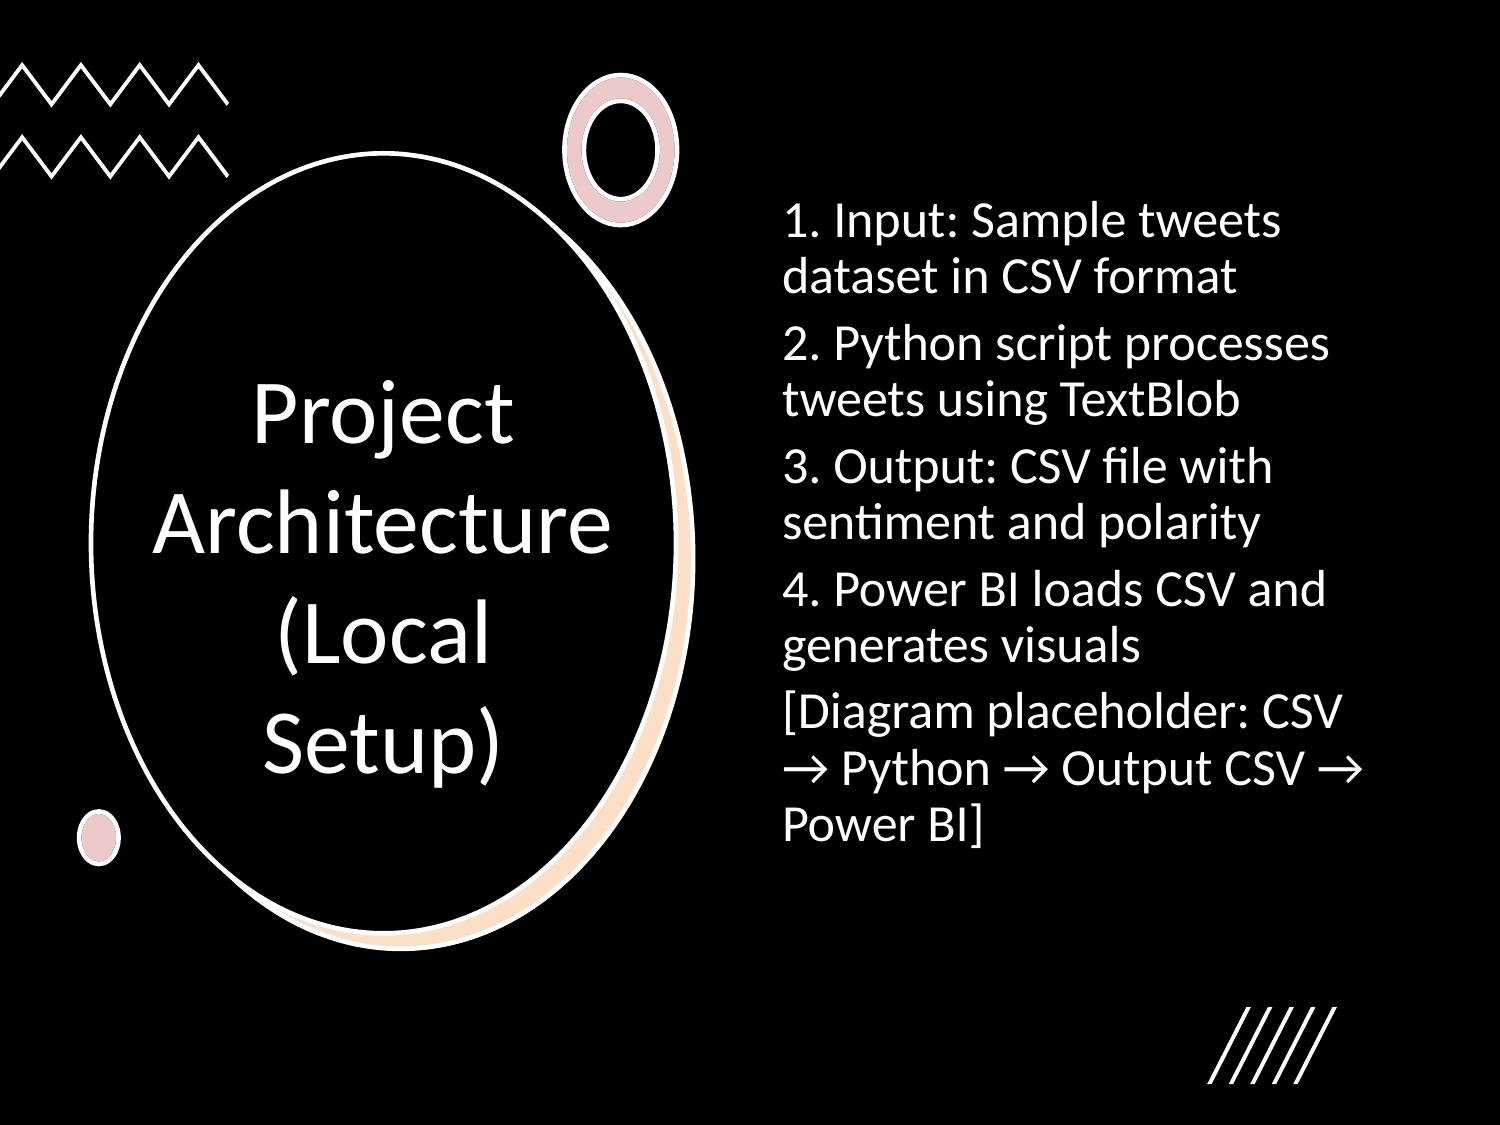

1. Input: Sample tweets dataset in CSV format
2. Python script processes tweets using TextBlob
3. Output: CSV file with sentiment and polarity
4. Power BI loads CSV and generates visuals
[Diagram placeholder: CSV → Python → Output CSV → Power BI]
# Project Architecture (Local Setup)